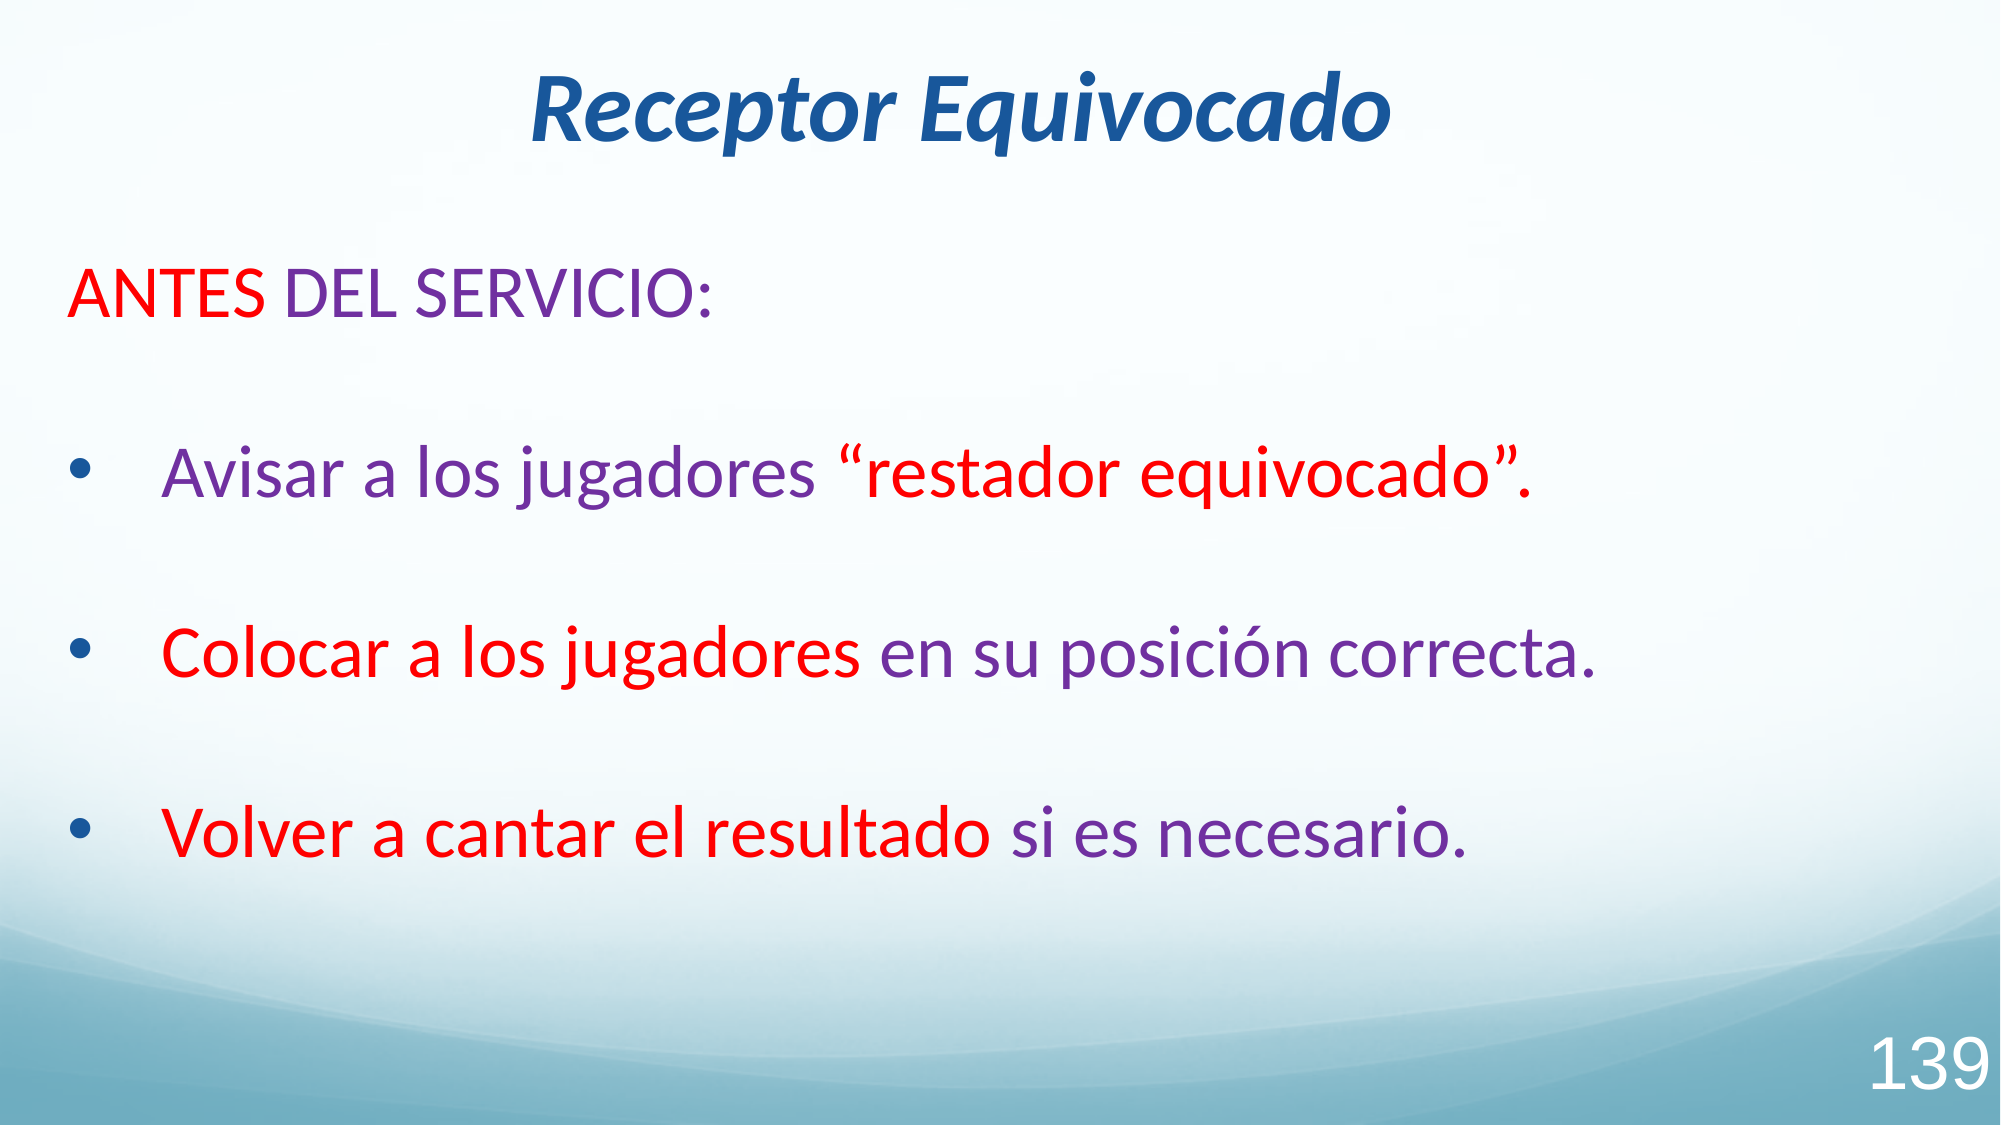

Receptor Equivocado
ANTES DEL SERVICIO:

Avisar a los jugadores “restador equivocado”.

Colocar a los jugadores en su posición correcta.

Volver a cantar el resultado si es necesario.
139